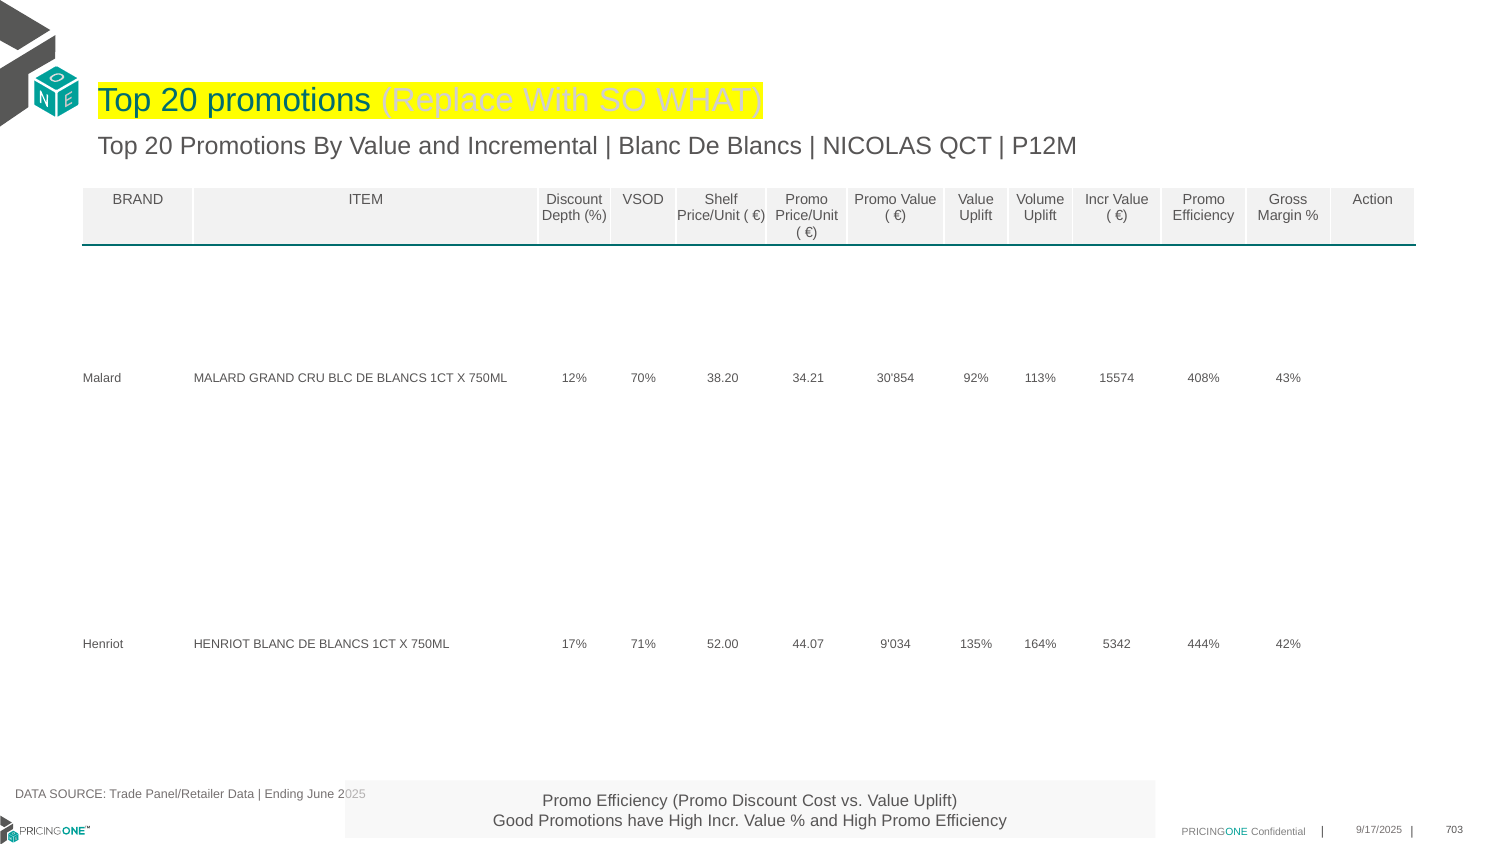

# Top 20 promotions (Replace With SO WHAT)
Top 20 Promotions By Value and Incremental | Blanc De Blancs | NICOLAS QCT | P12M
| BRAND | ITEM | Discount Depth (%) | VSOD | Shelf Price/Unit ( €) | Promo Price/Unit ( €) | Promo Value ( €) | Value Uplift | Volume Uplift | Incr Value ( €) | Promo Efficiency | Gross Margin % | Action |
| --- | --- | --- | --- | --- | --- | --- | --- | --- | --- | --- | --- | --- |
| Malard | MALARD GRAND CRU BLC DE BLANCS 1CT X 750ML | 12% | 70% | 38.20 | 34.21 | 30'854 | 92% | 113% | 15574 | 408% | 43% |  |
| Henriot | HENRIOT BLANC DE BLANCS 1CT X 750ML | 17% | 71% | 52.00 | 44.07 | 9'034 | 135% | 164% | 5342 | 444% | 42% |  |
DATA SOURCE: Trade Panel/Retailer Data | Ending June 2025
Promo Efficiency (Promo Discount Cost vs. Value Uplift)
Good Promotions have High Incr. Value % and High Promo Efficiency

9/17/2025
703